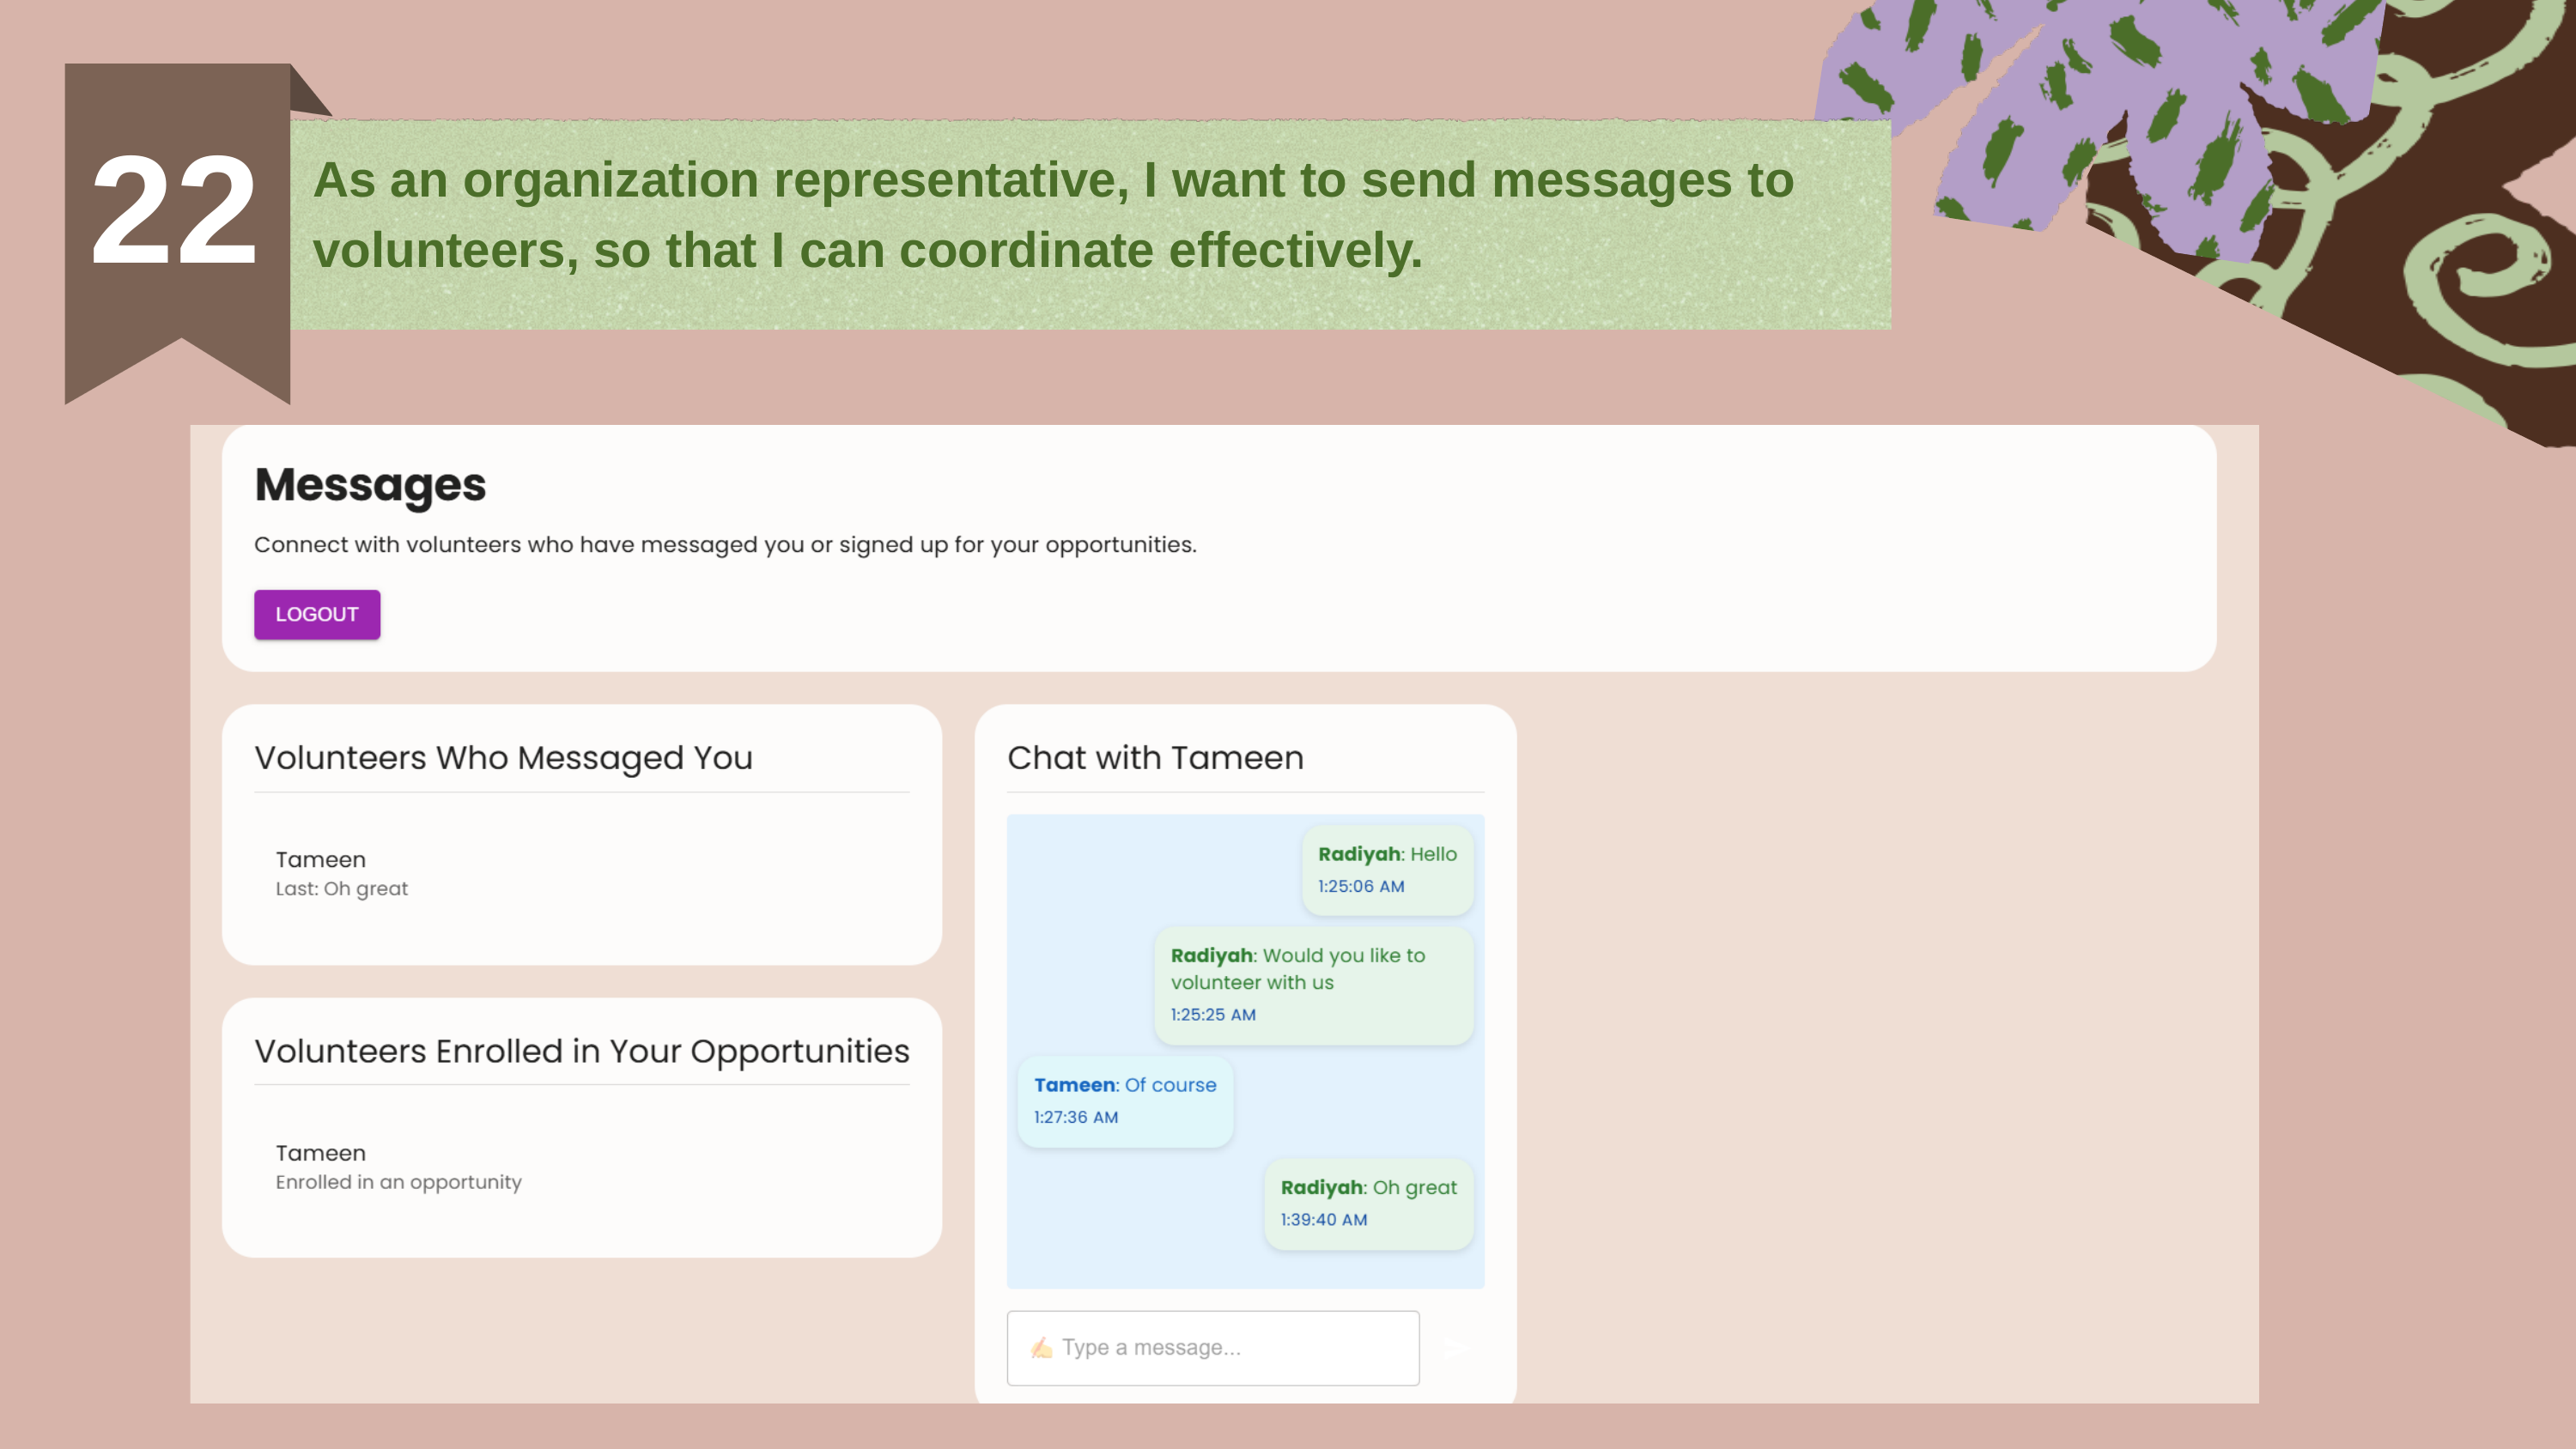

As an organization representative, I want to send messages to volunteers, so that I can coordinate effectively.
22